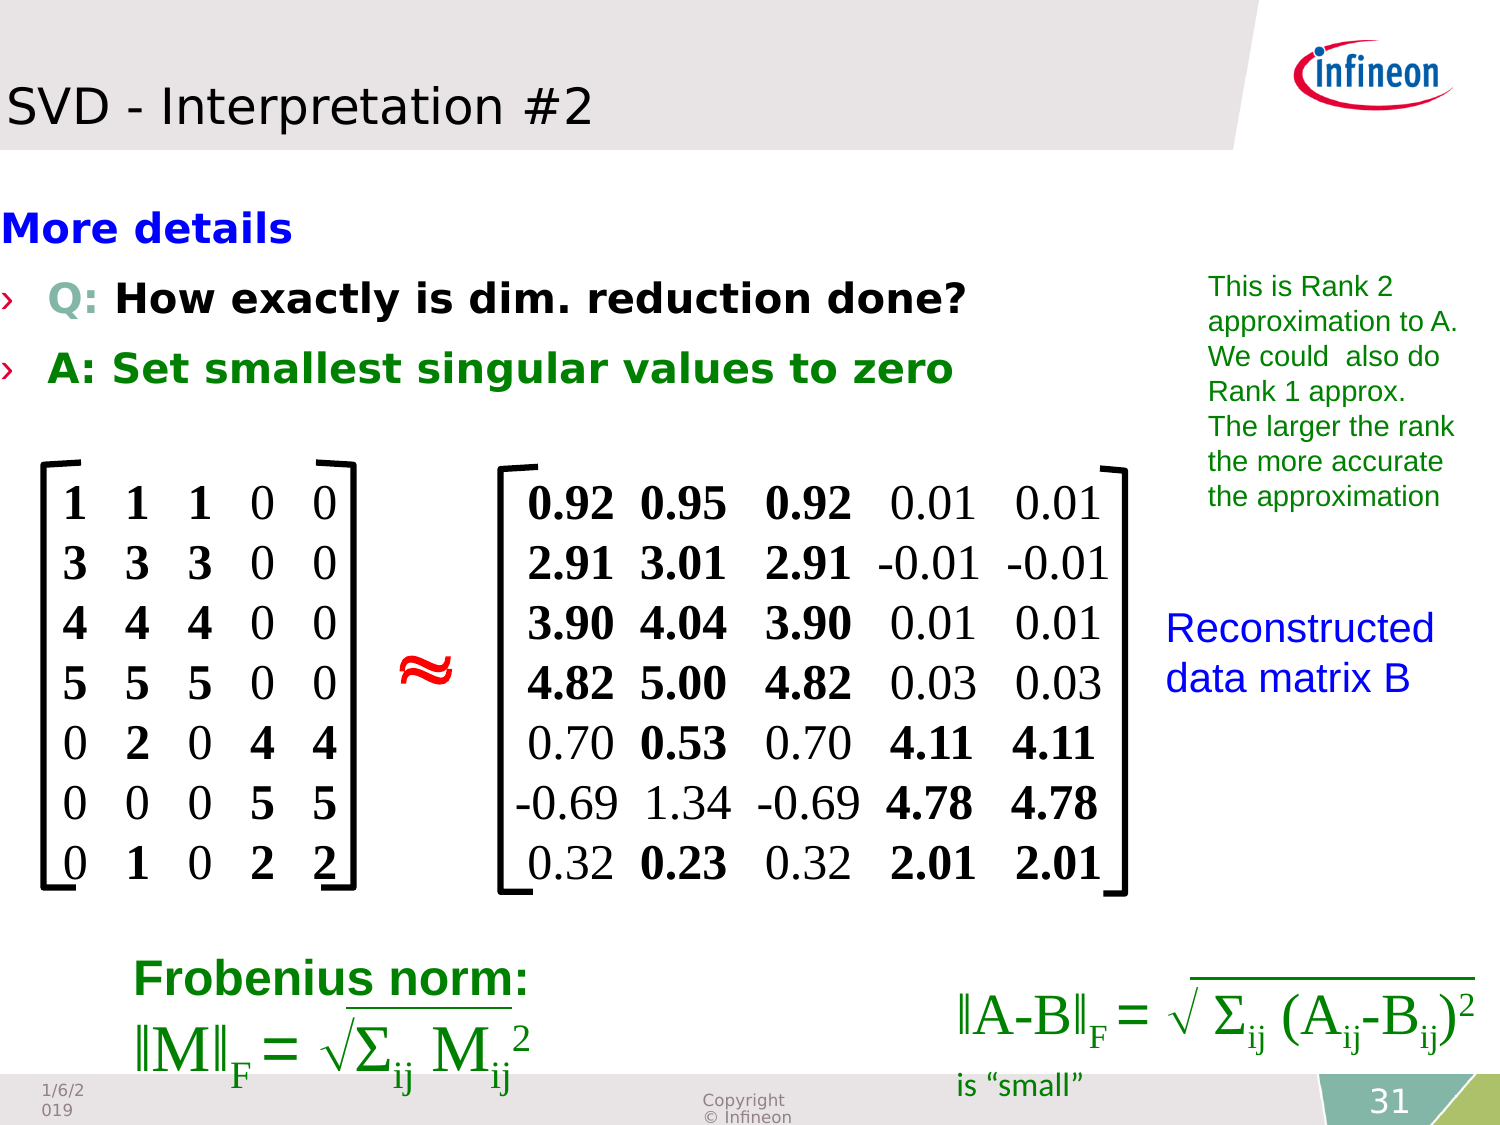

SVD - Interpretation #2
More details
Q: How exactly is dim. reduction done?
A: Set smallest singular values to zero

This is Rank 2 approximation to A. We could  also do Rank 1 approx.
The larger the rank the more accurate the approximation
1   1   1   0   0
3   3   3   0   0
4   4   4   0   0
5   5   5   0   0
0   2   0   4   4
0   0   0   5   5
0   1   0   2   2

 0.92  0.95   0.92   0.01   0.01
 2.91  3.01   2.91  -0.01  -0.01
 3.90  4.04   3.90   0.01   0.01
 4.82  5.00   4.82   0.03   0.03
 0.70  0.53   0.70   4.11   4.11
-0.69  1.34  -0.69  4.78   4.78
 0.32  0.23   0.32   2.01   2.01

≈
Reconstructed
data matrix B
Frobenius norm:
ǁMǁF = √Σij Mij2
ǁA-BǁF = √ Σij (Aij-Bij)2
is “small”
1/6/2019
Copyright © Infineon Technologies AG 2019. All rights reserved.
31